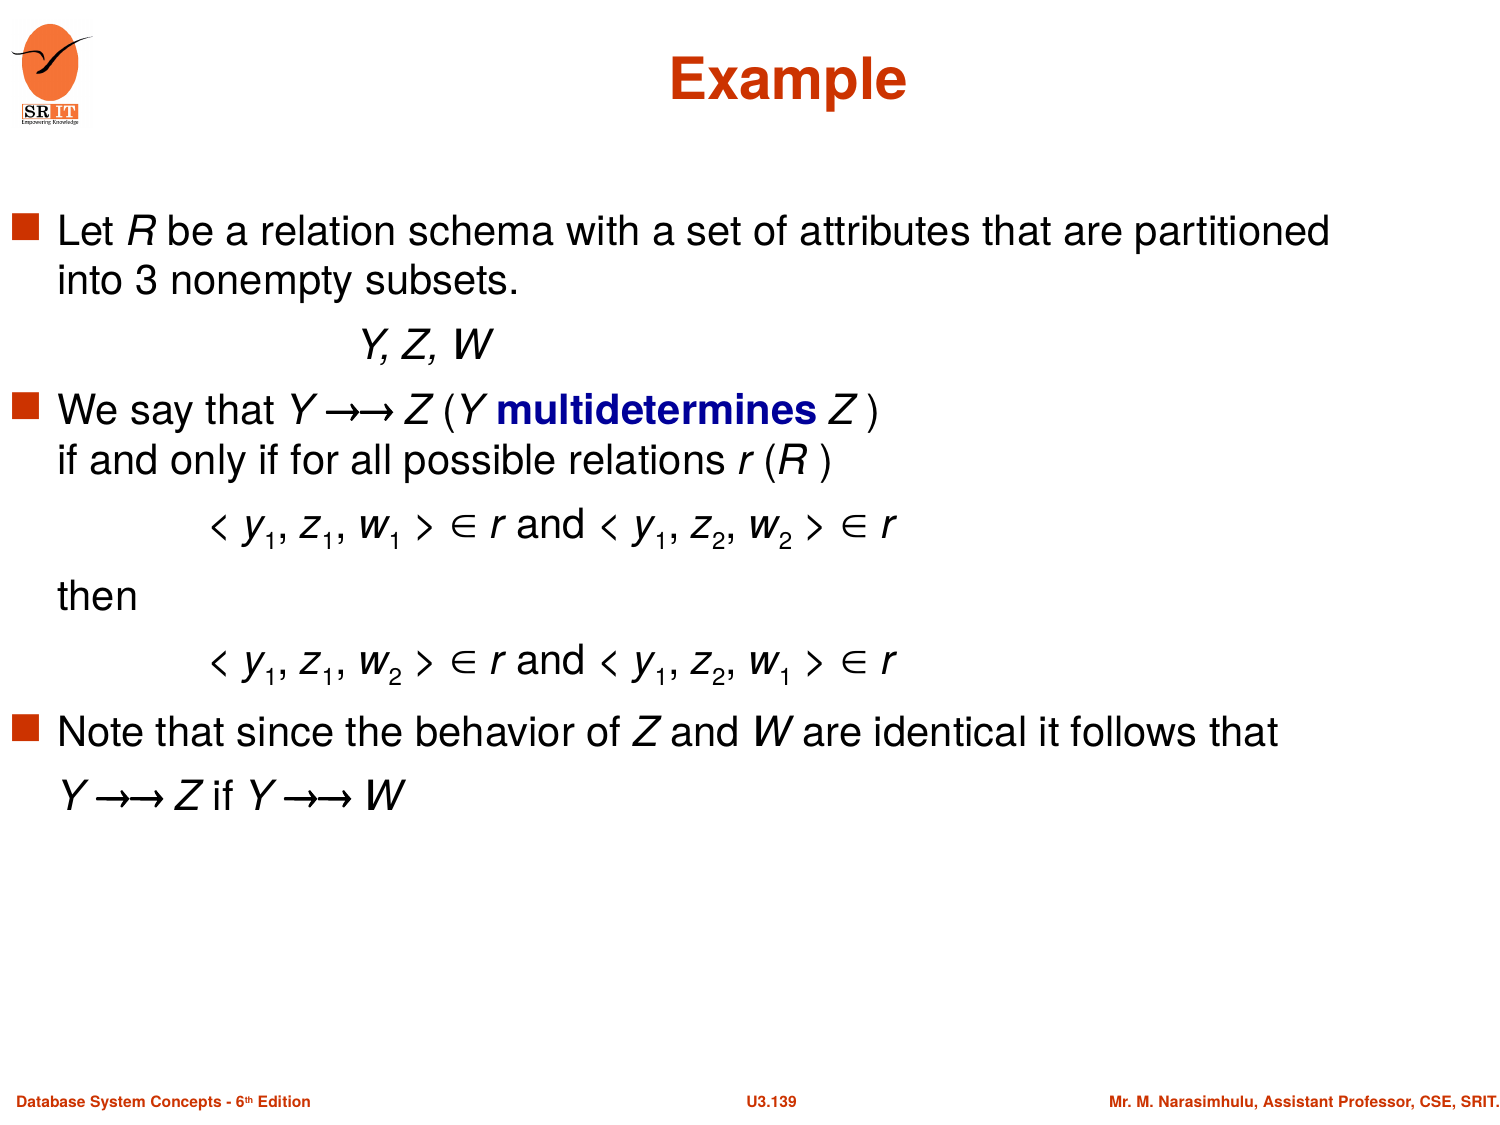

# Example
Let R be a relation schema with a set of attributes that are partitioned into 3 nonempty subsets.
			Y, Z, W
We say that Y →→ Z (Y multidetermines Z )
if and only if for all possible relations r (R )
		< y1, z1, w1 > ∈ r and < y1, z2, w2 > ∈ r
	then
		< y1, z1, w2 > ∈ r and < y1, z2, w1 > ∈ r
Note that since the behavior of Z and W are identical it follows that
	Y →→ Z if Y →→ W